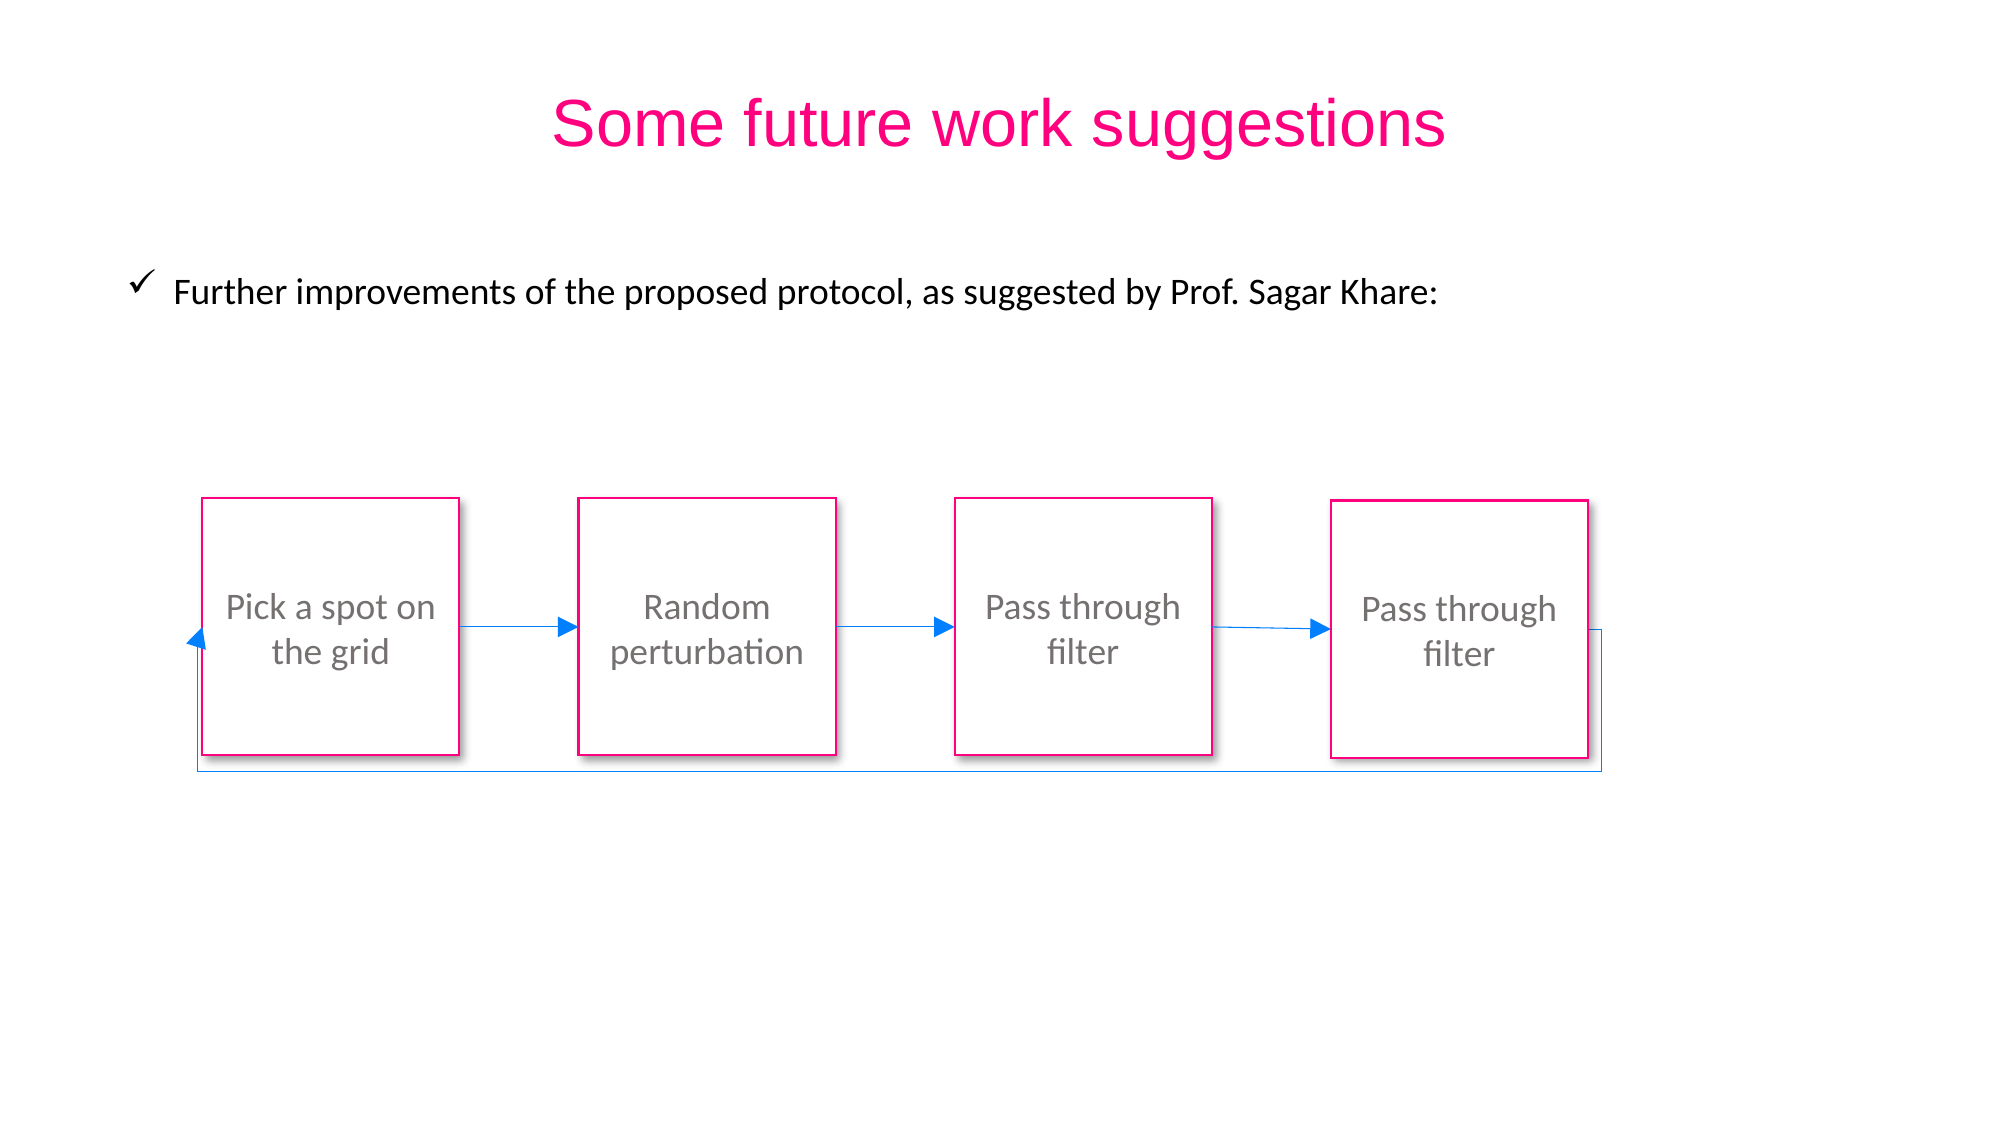

Some future work suggestions
Further improvements of the proposed protocol, as suggested by Prof. Sagar Khare:
Pick a spot on the grid
Random perturbation
Pass through filter
Pass through filter